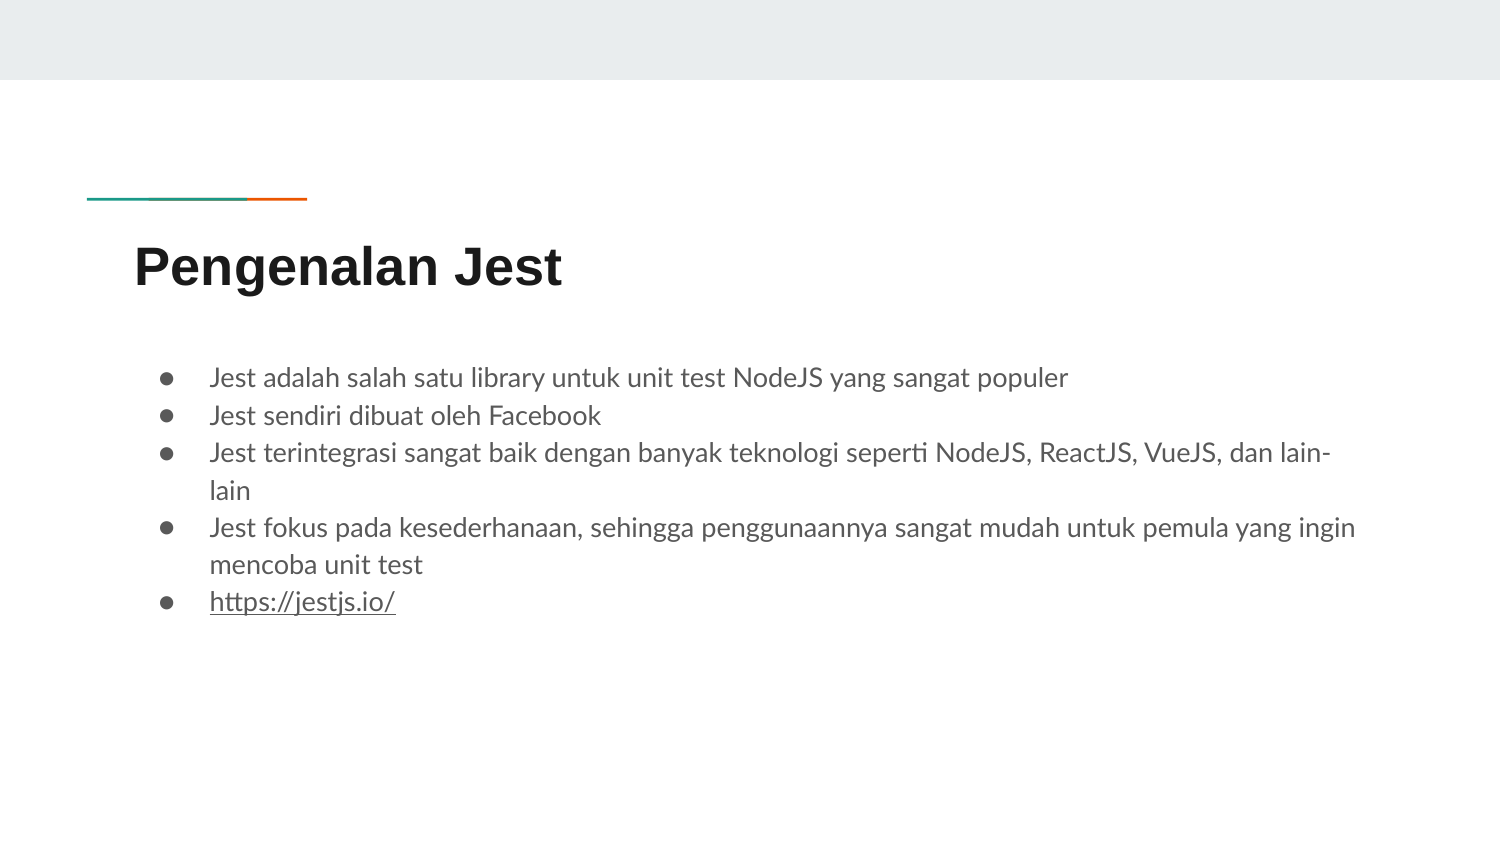

# Pengenalan Jest
Jest adalah salah satu library untuk unit test NodeJS yang sangat populer
Jest sendiri dibuat oleh Facebook
Jest terintegrasi sangat baik dengan banyak teknologi seperti NodeJS, ReactJS, VueJS, dan lain-lain
Jest fokus pada kesederhanaan, sehingga penggunaannya sangat mudah untuk pemula yang ingin mencoba unit test
https://jestjs.io/